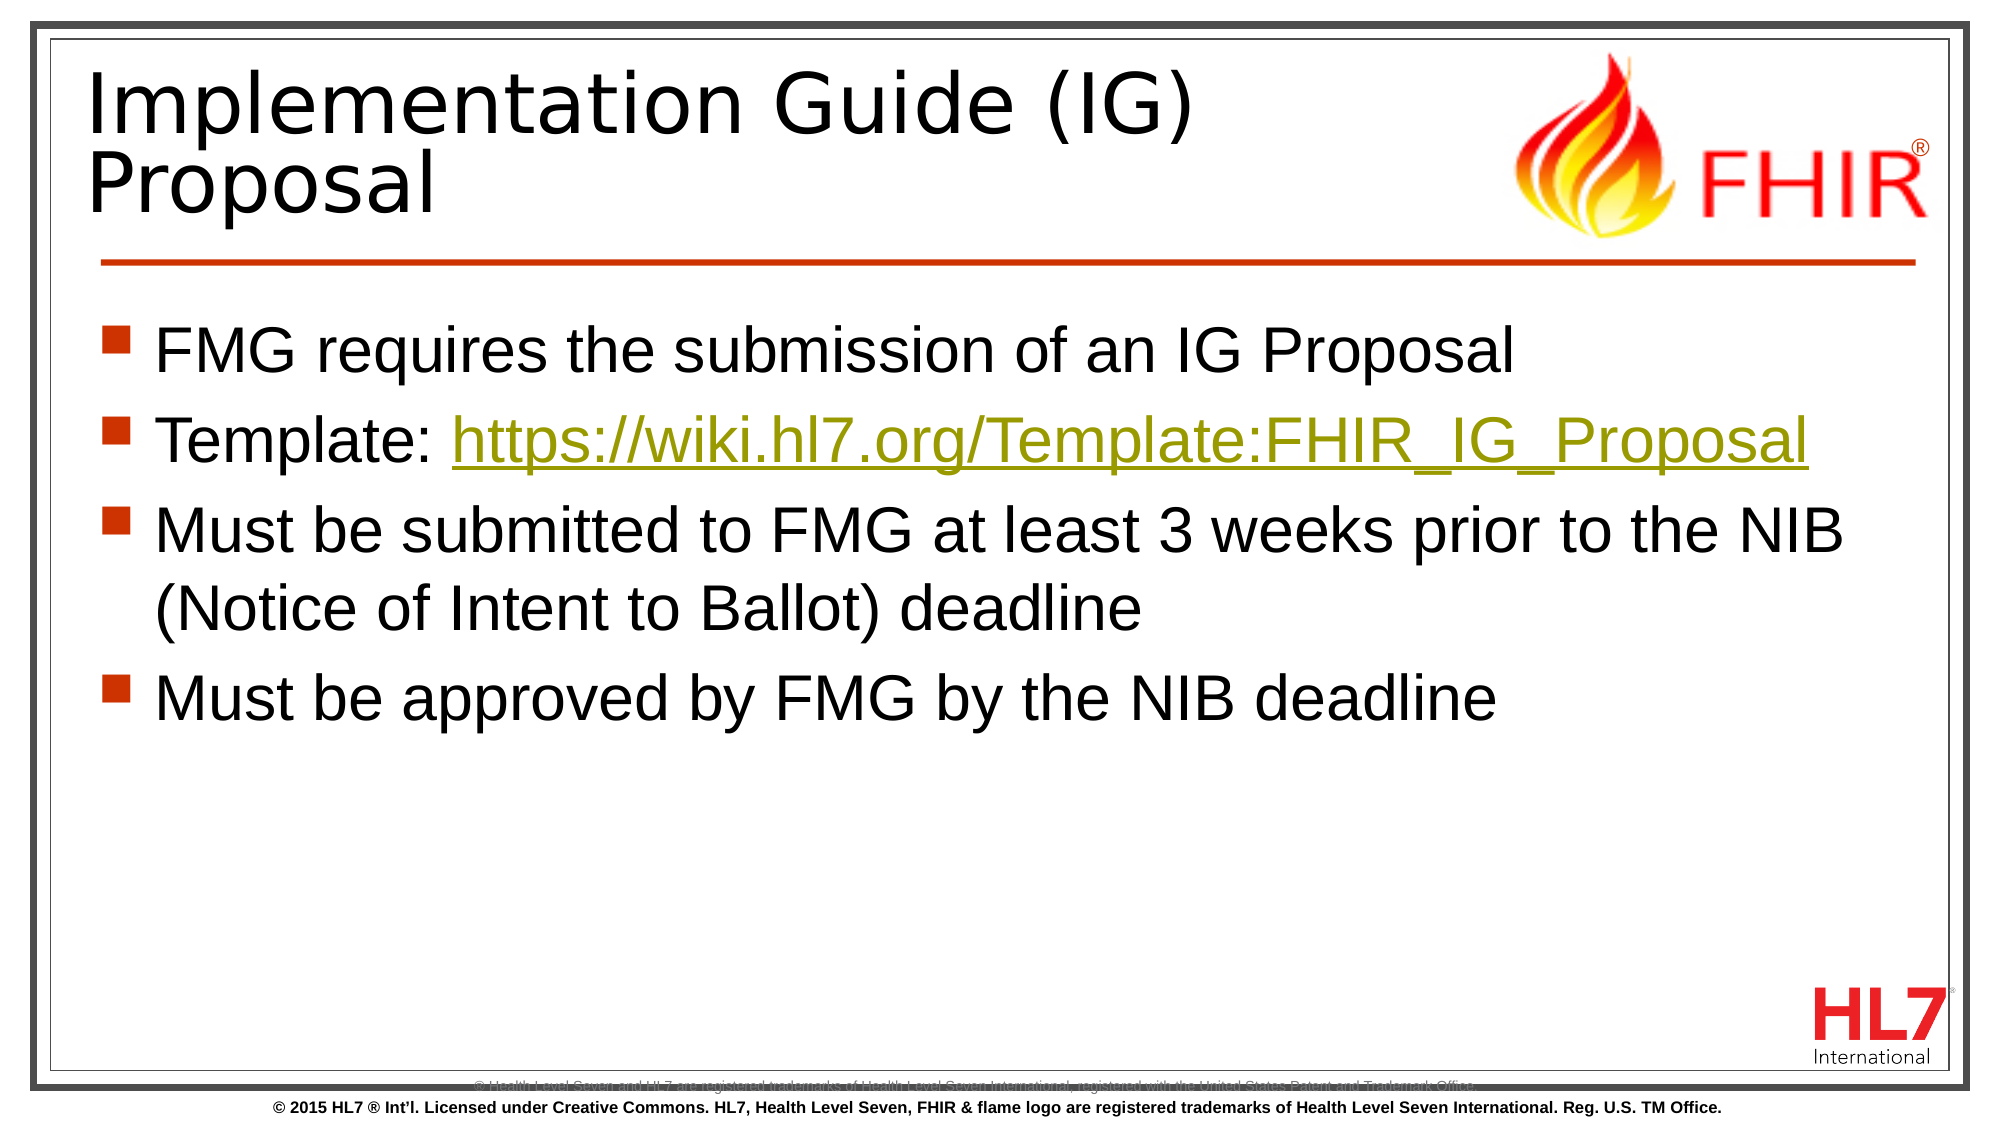

# Implementation Guide (IG) Proposal
FMG requires the submission of an IG Proposal
Template: https://wiki.hl7.org/Template:FHIR_IG_Proposal
Must be submitted to FMG at least 3 weeks prior to the NIB (Notice of Intent to Ballot) deadline
Must be approved by FMG by the NIB deadline
® Health Level Seven and HL7 are registered trademarks of Health Level Seven International, registered with the United States Patent and Trademark Office.
91